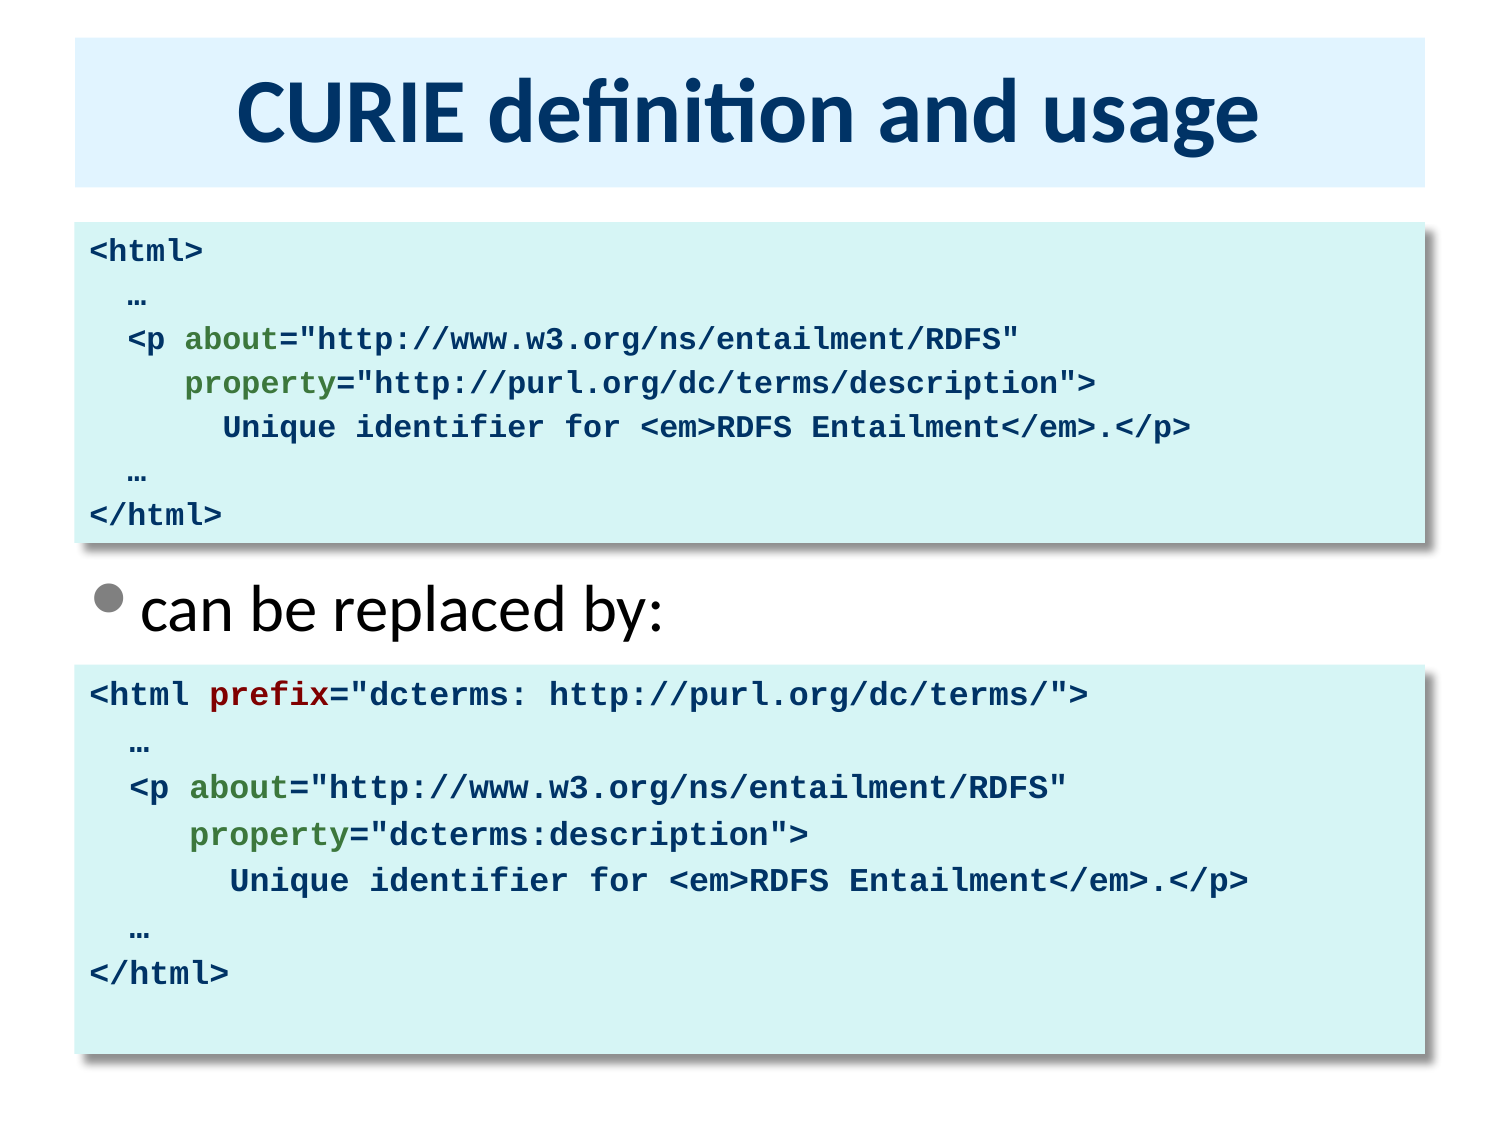

# CURIE definition and usage
<html>
  …
  <p about="http://www.w3.org/ns/entailment/RDFS"
     property="http://purl.org/dc/terms/description">
       Unique identifier for <em>RDFS Entailment</em>.</p>
  …
</html>
can be replaced by:
<html prefix="dcterms: http://purl.org/dc/terms/">
  …
  <p about="http://www.w3.org/ns/entailment/RDFS"
     property="dcterms:description">
       Unique identifier for <em>RDFS Entailment</em>.</p>
  …
</html>